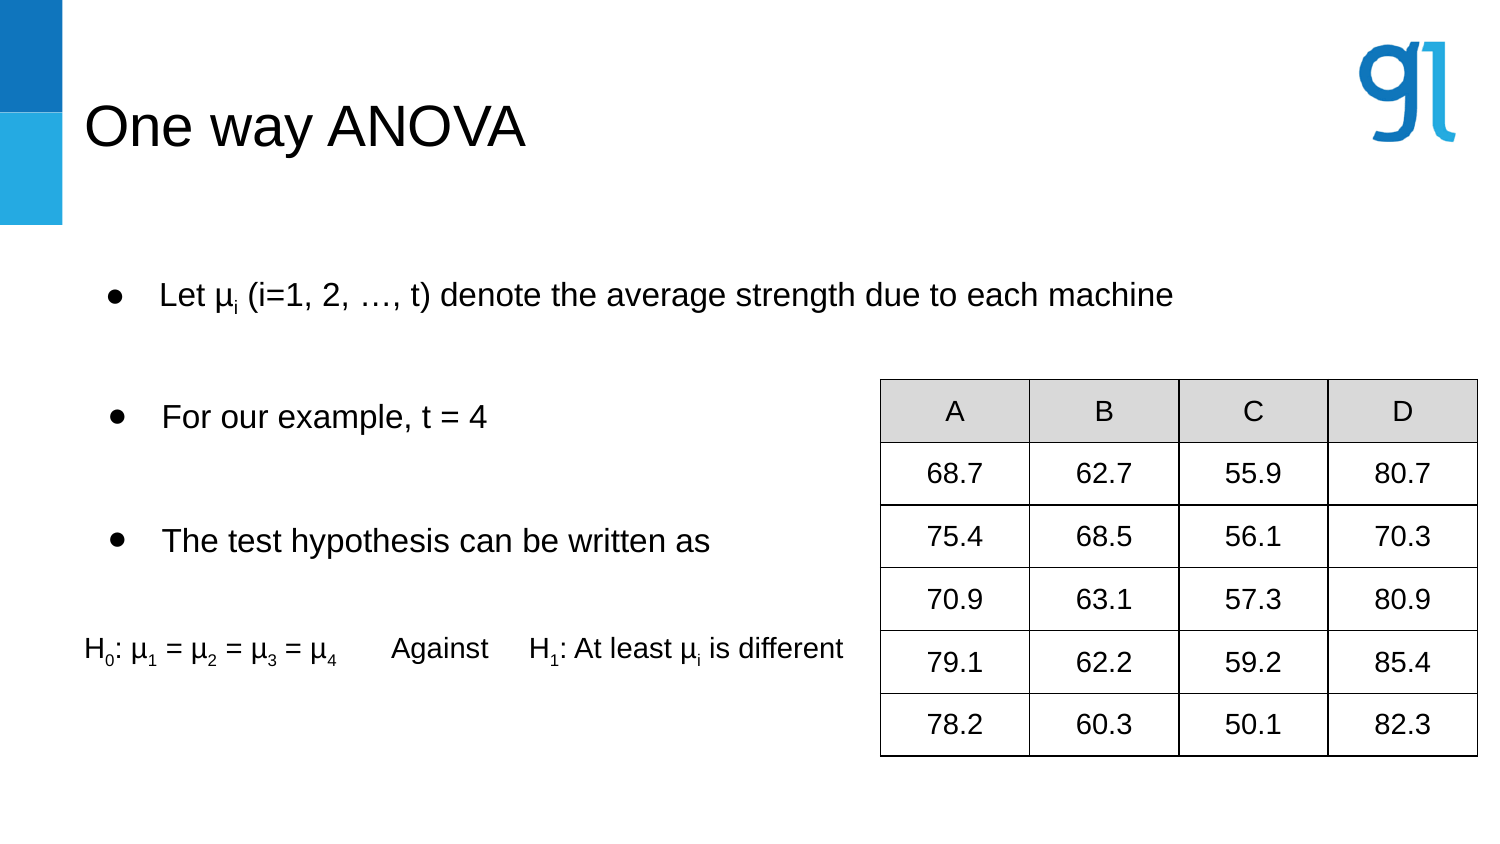

# One way ANOVA
Let µi (i=1, 2, …, t) denote the average strength due to each machine
| A | B | C | D |
| --- | --- | --- | --- |
| 68.7 | 62.7 | 55.9 | 80.7 |
| 75.4 | 68.5 | 56.1 | 70.3 |
| 70.9 | 63.1 | 57.3 | 80.9 |
| 79.1 | 62.2 | 59.2 | 85.4 |
| 78.2 | 60.3 | 50.1 | 82.3 |
For our example, t = 4
The test hypothesis can be written as

H0: µ1 = µ2 = µ3 = µ4
Against
H1: At least µi is different